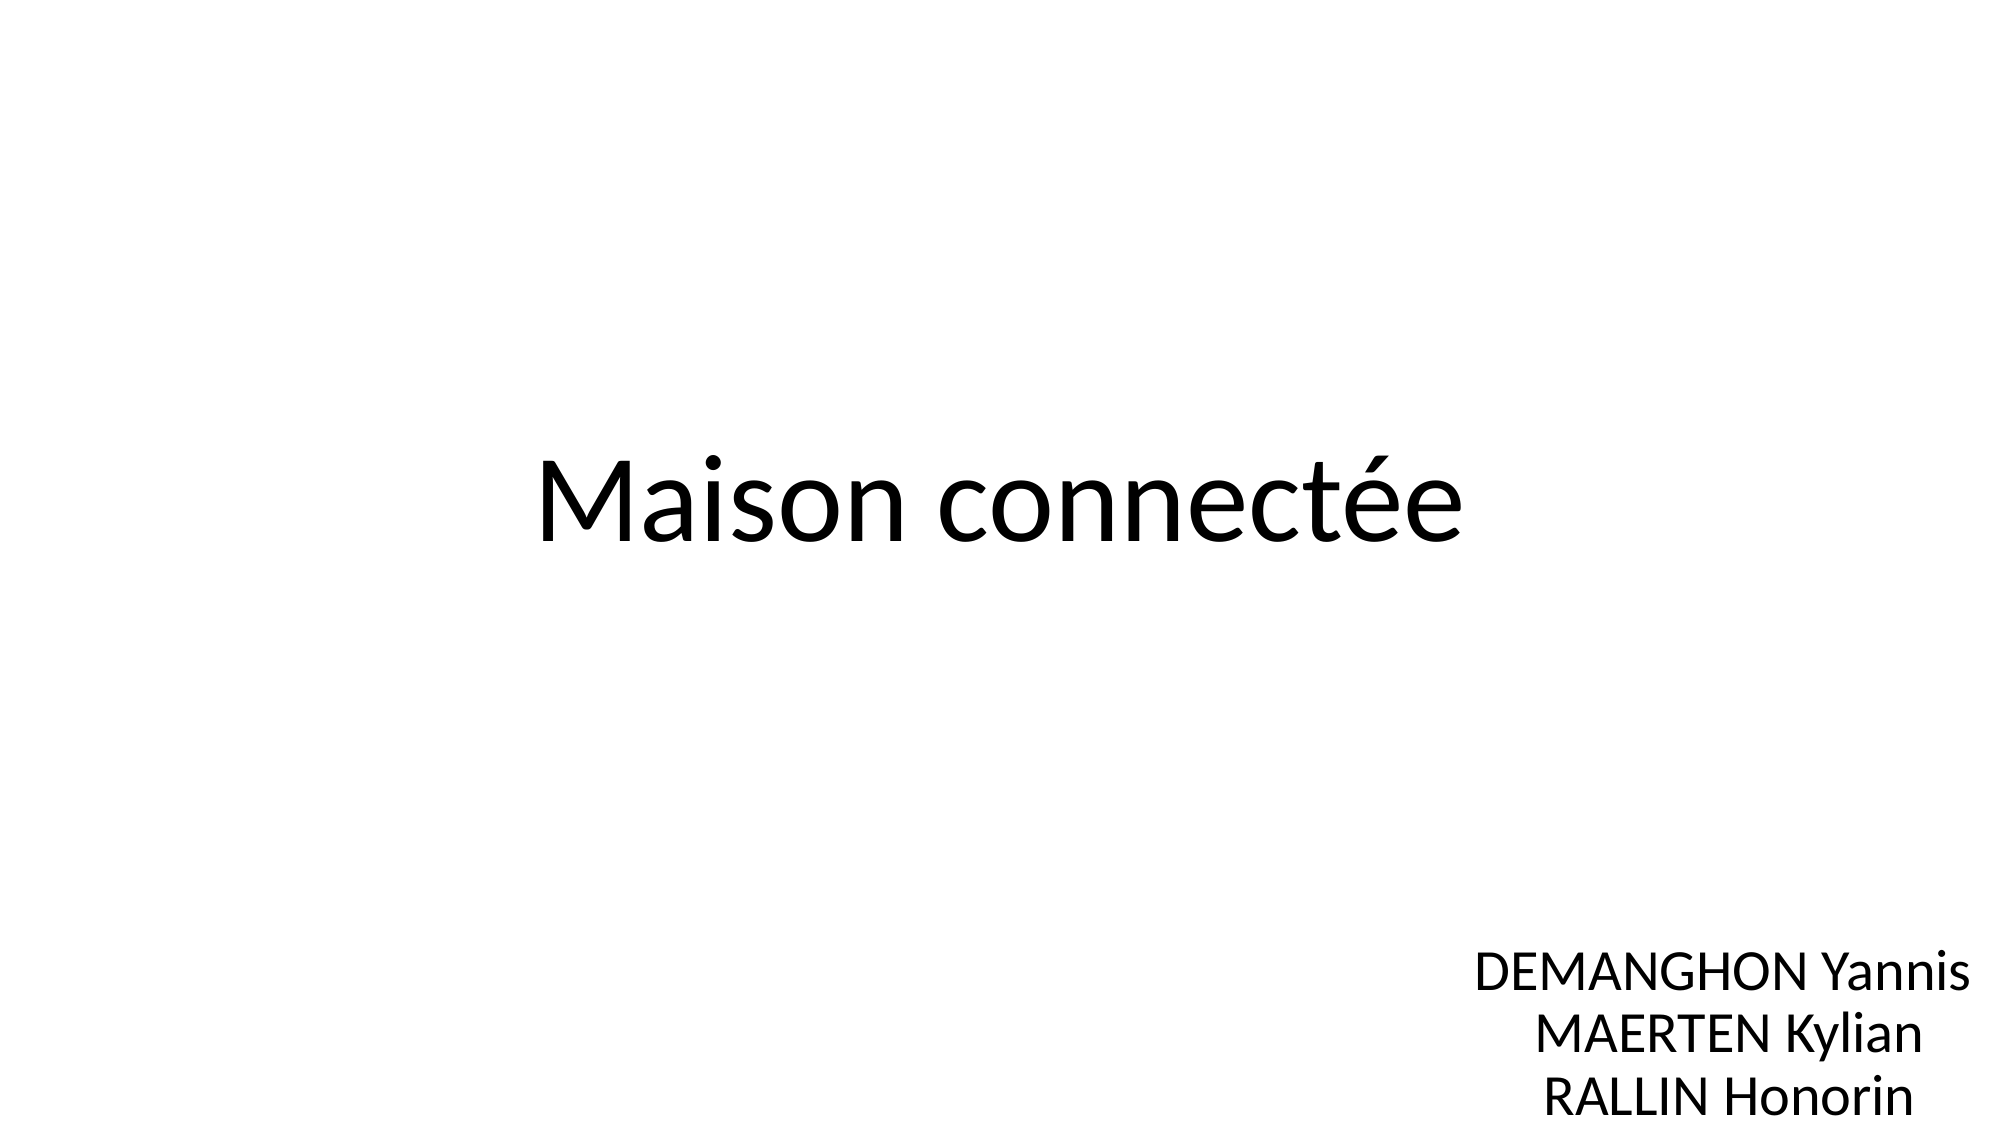

# Maison connectée
DEMANGHON Yannis
MAERTEN Kylian
RALLIN Honorin